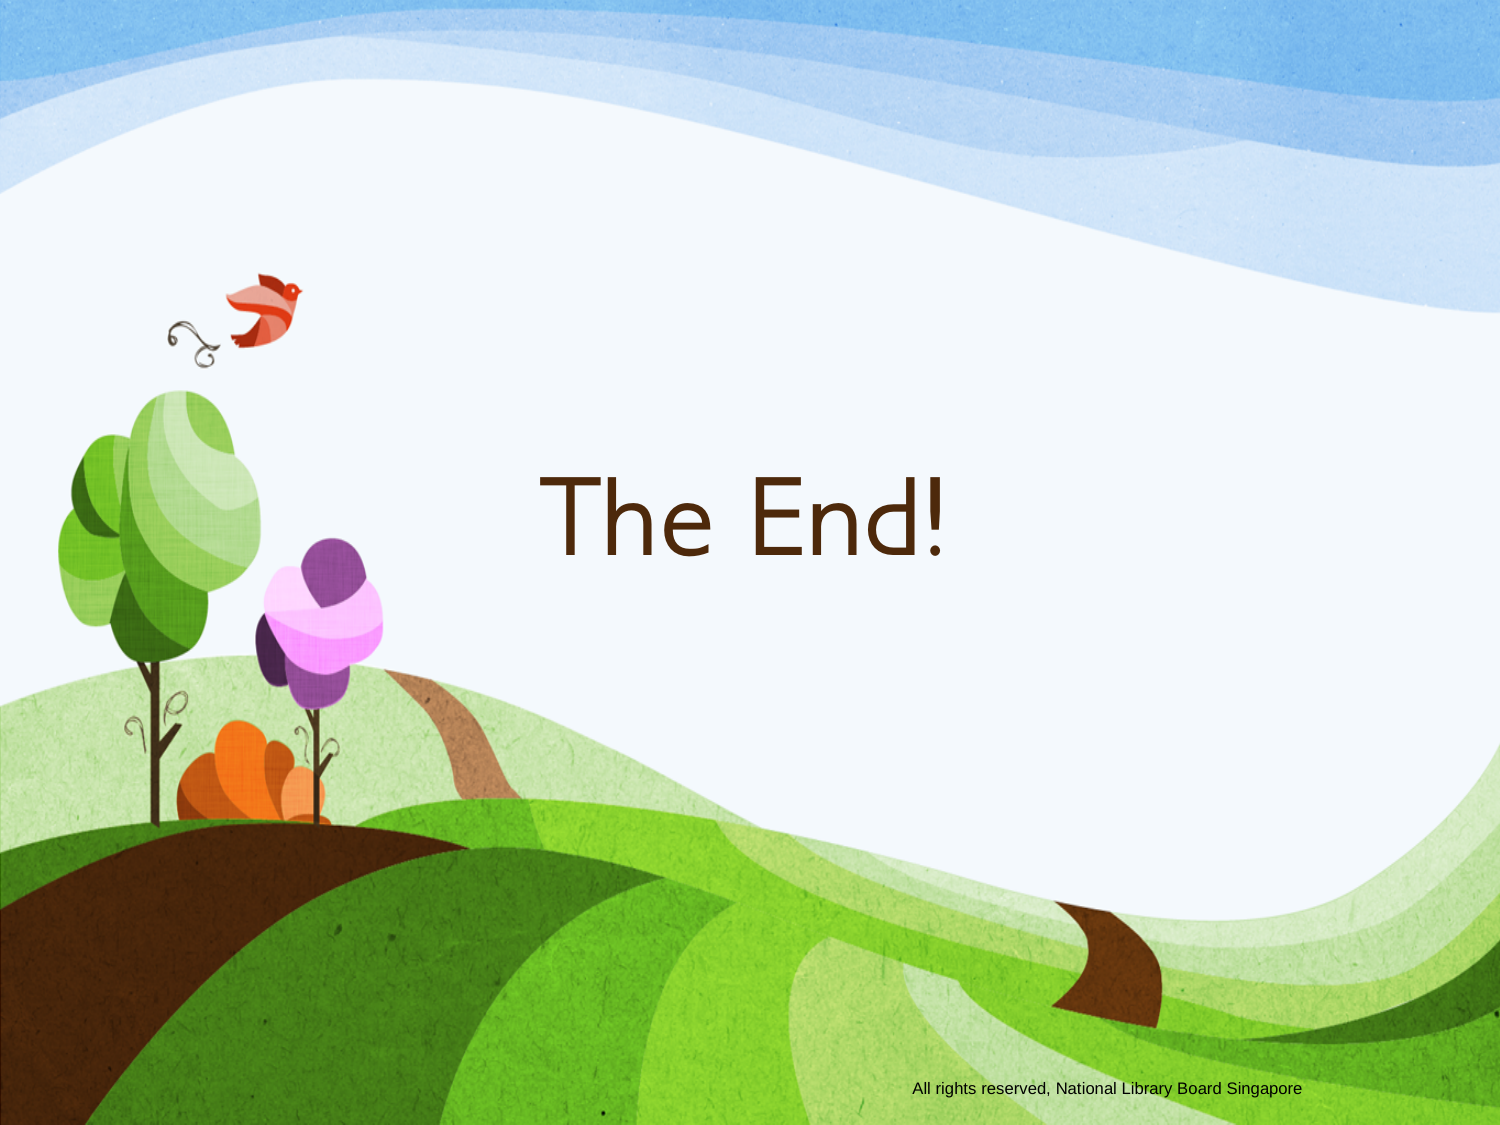

# The End!
All rights reserved, National Library Board Singapore